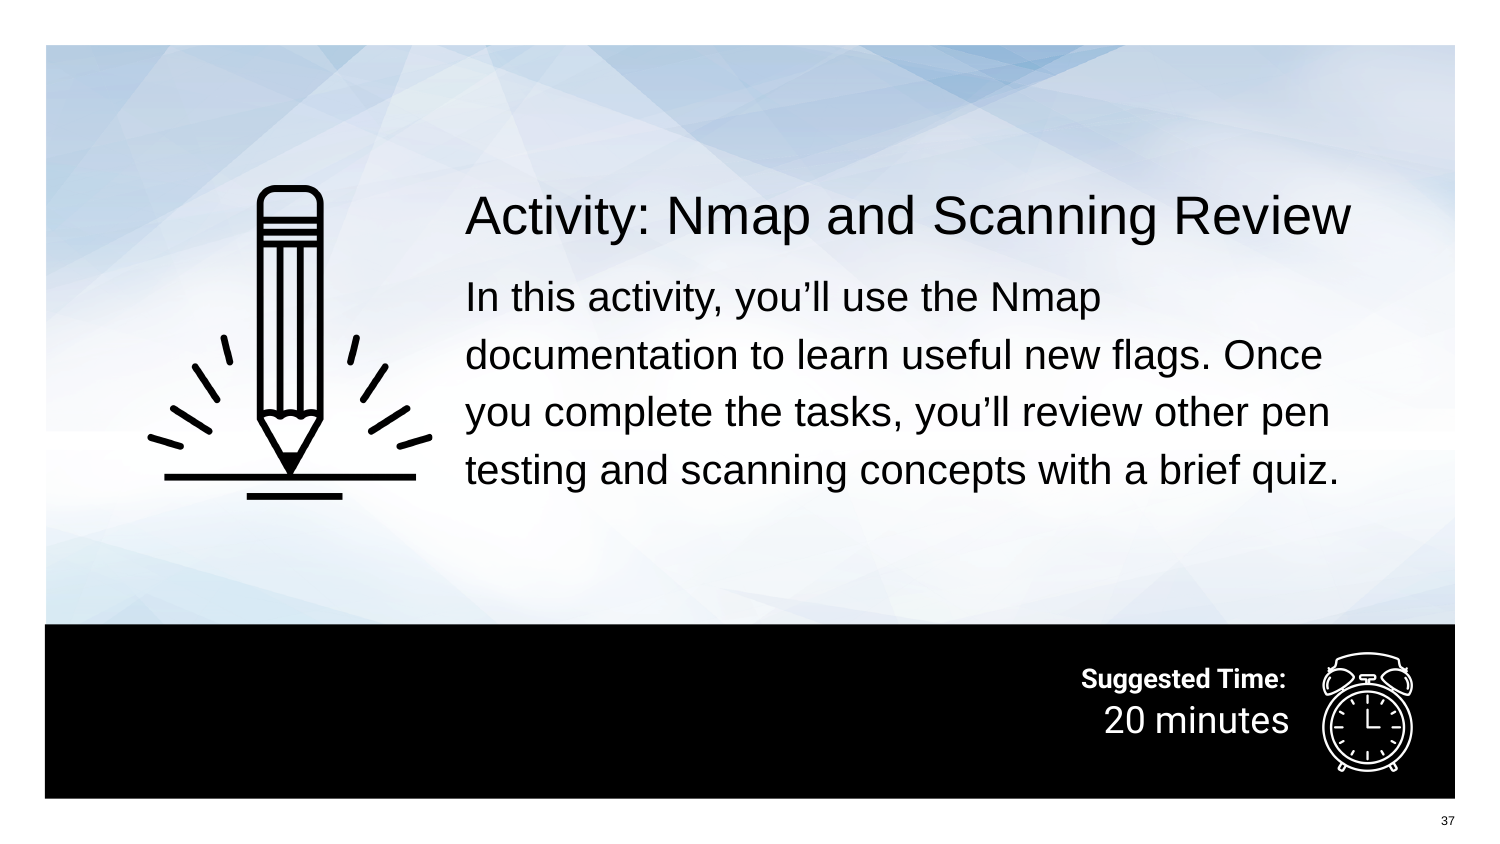

Activity: Nmap and Scanning Review
In this activity, you’ll use the Nmap documentation to learn useful new flags. Once you complete the tasks, you’ll review other pen testing and scanning concepts with a brief quiz.
# 20 minutes
37